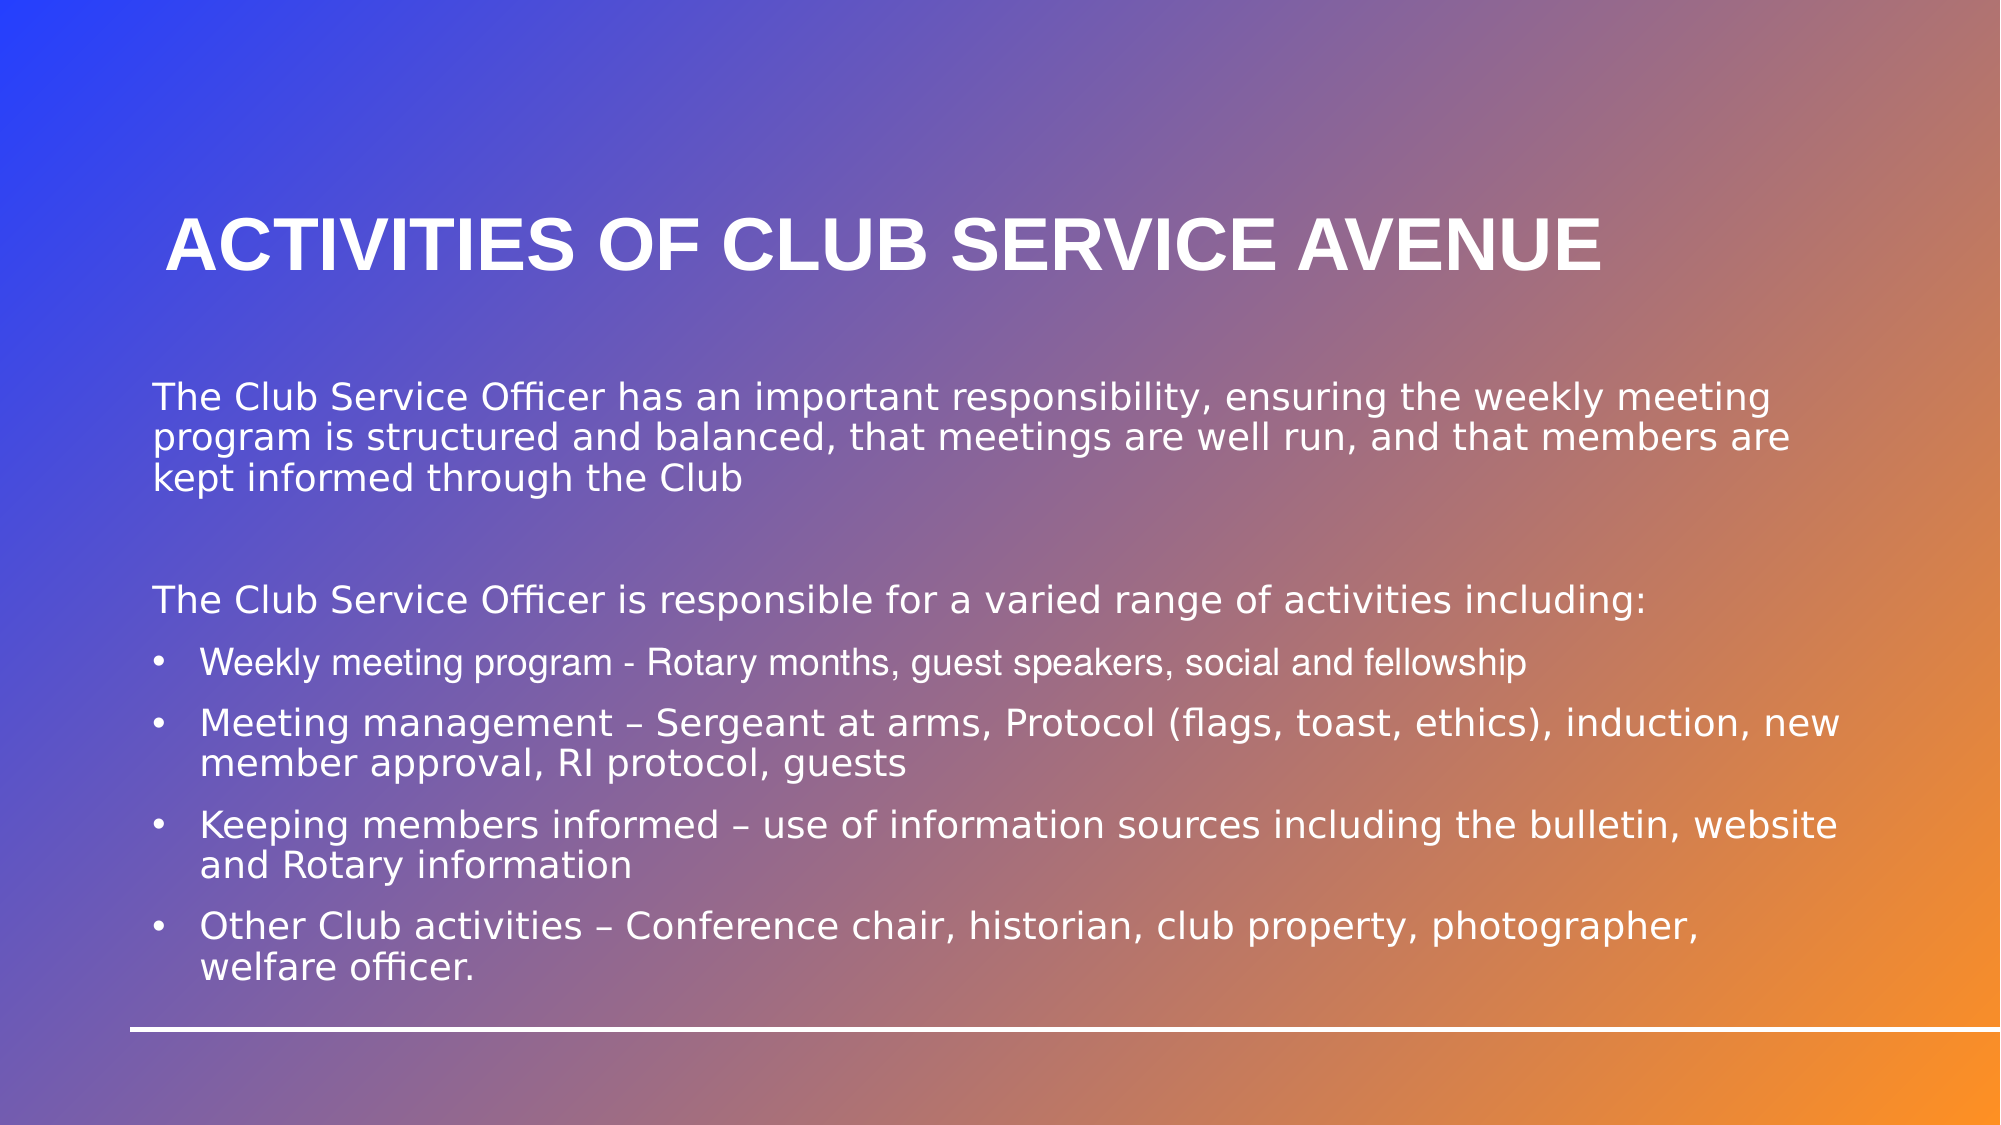

# ACTIVITIES OF CLUB SERVICE AVENUE
The Club Service Officer has an important responsibility, ensuring the weekly meeting program is structured and balanced, that meetings are well run, and that members are kept informed through the Club

The Club Service Officer is responsible for a varied range of activities including:
Weekly meeting program - Rotary months, guest speakers, social and fellowship
Meeting management – Sergeant at arms, Protocol (flags, toast, ethics), induction, new member approval, RI protocol, guests
Keeping members informed – use of information sources including the bulletin, website and Rotary information
Other Club activities – Conference chair, historian, club property, photographer, welfare officer.